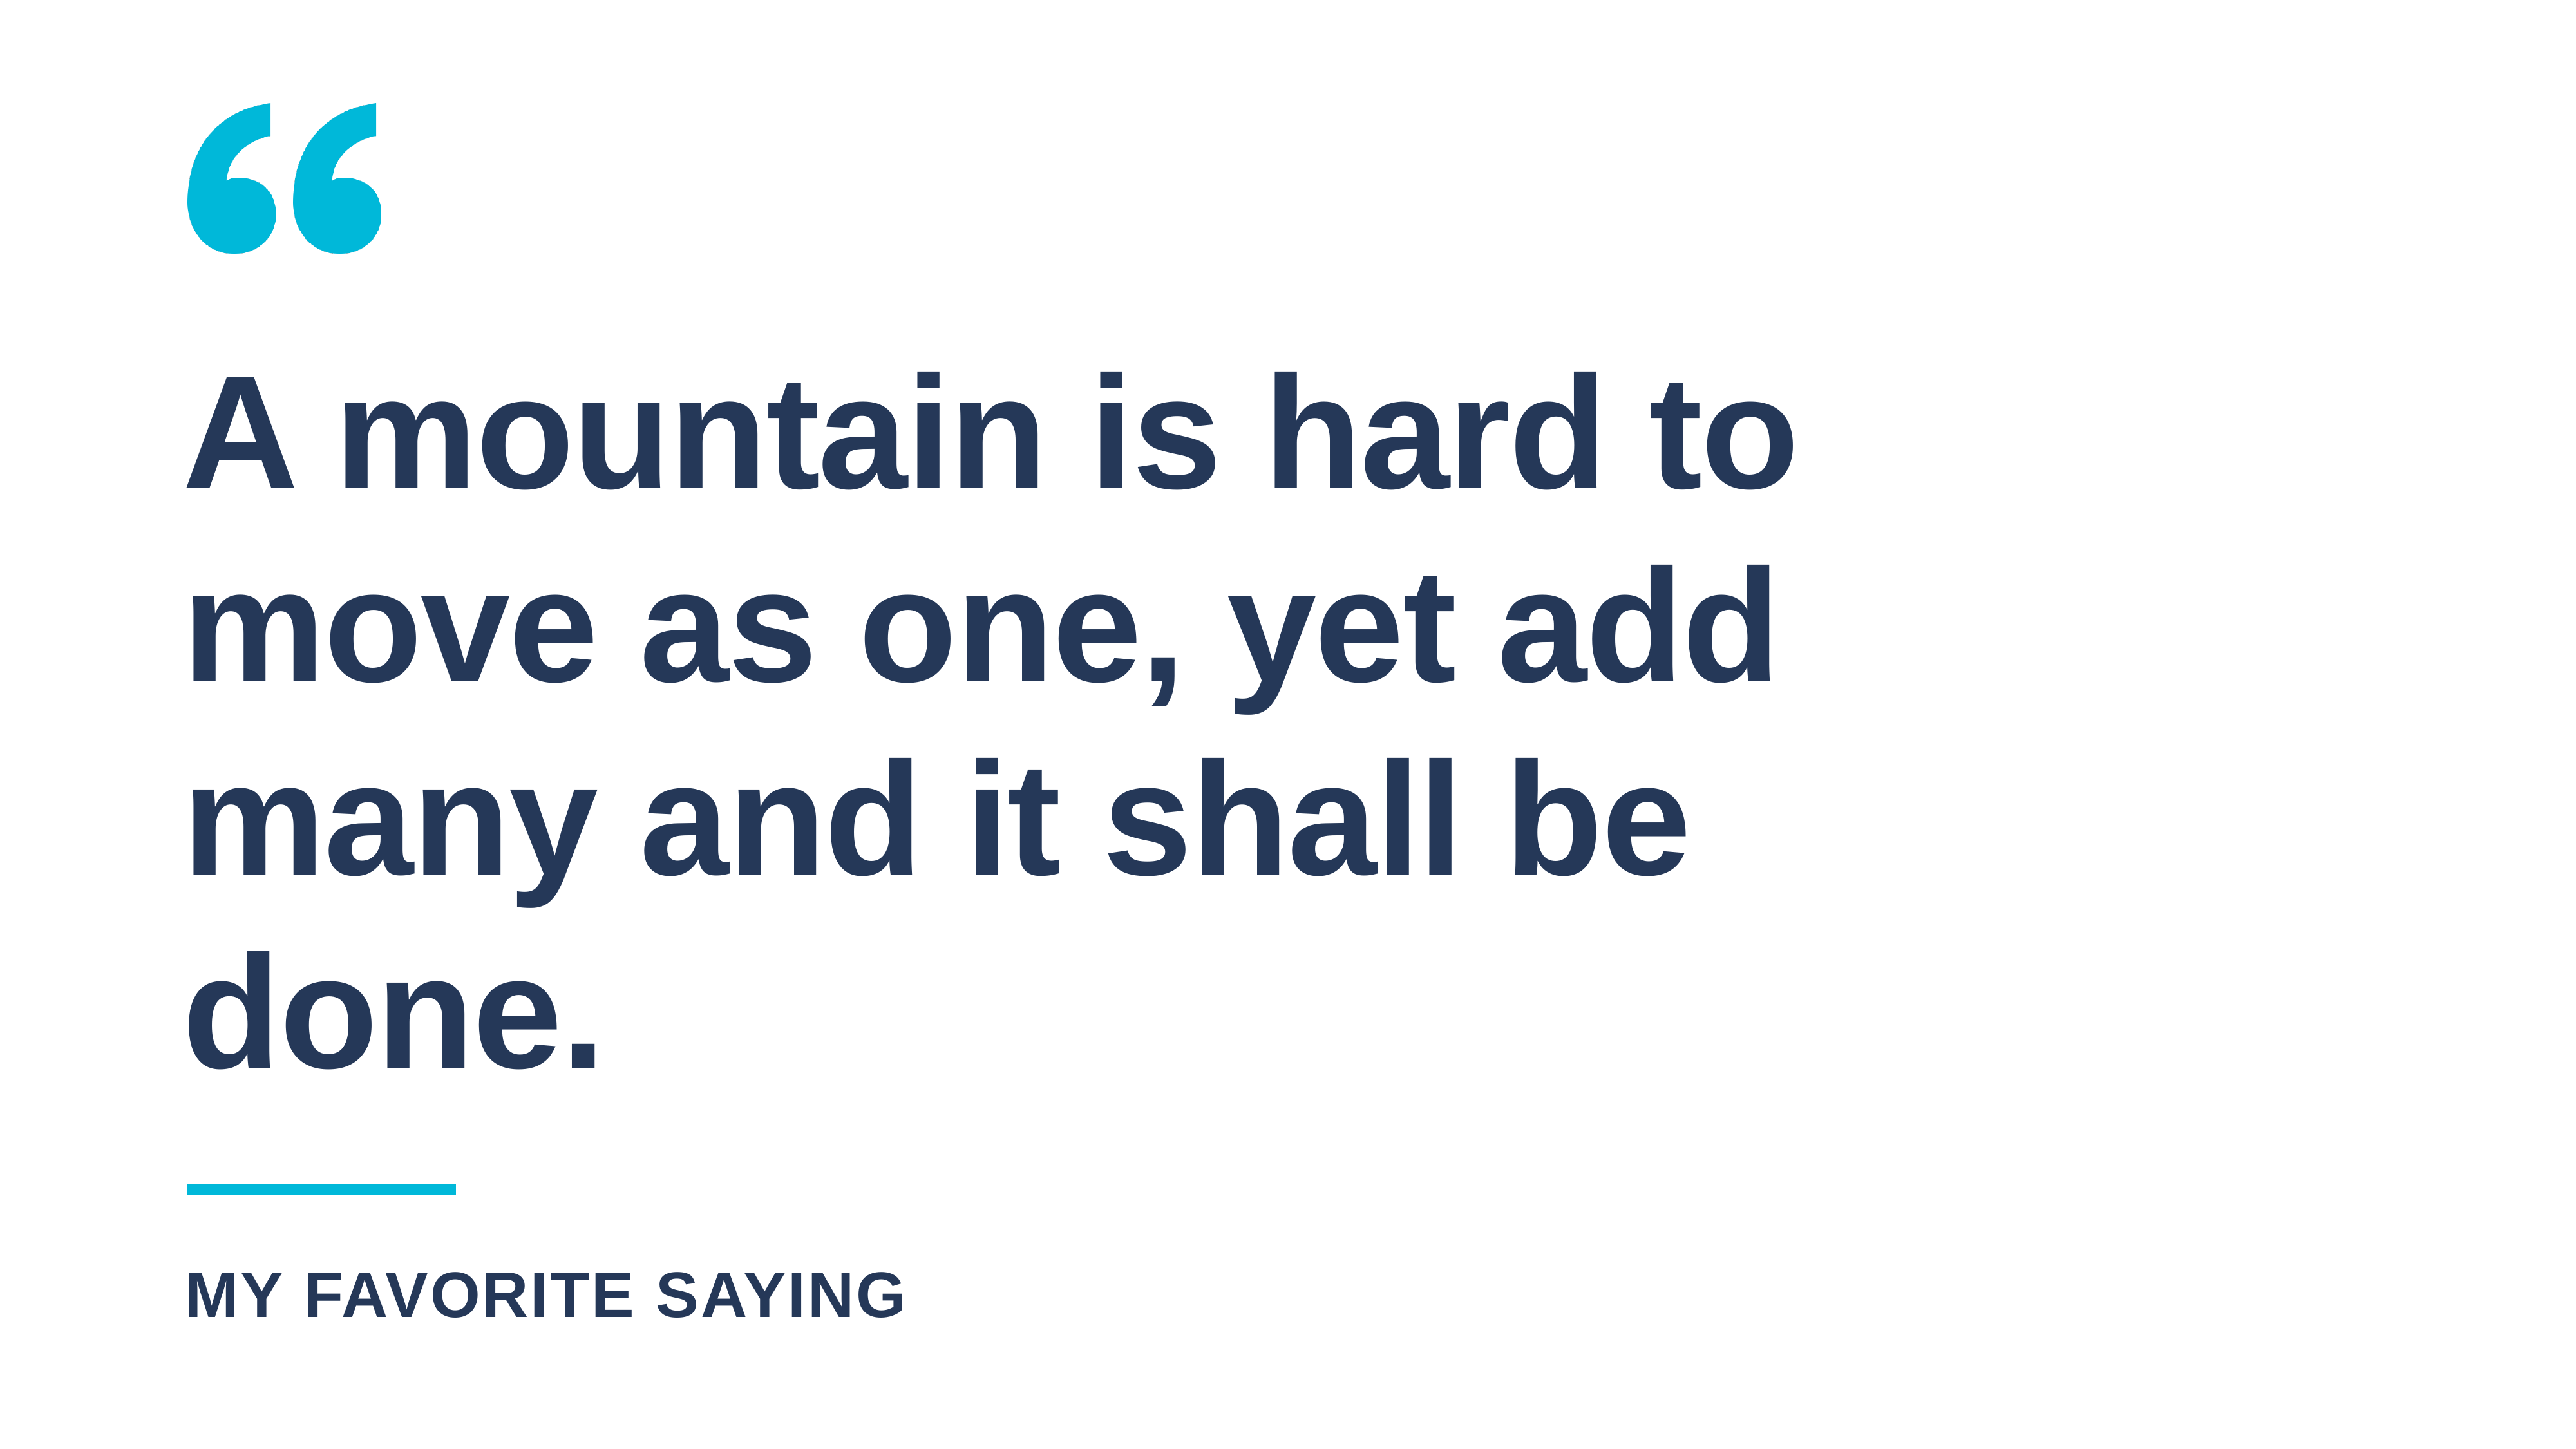

A mountain is hard to move as one, yet add many and it shall be done.
My favorite saying